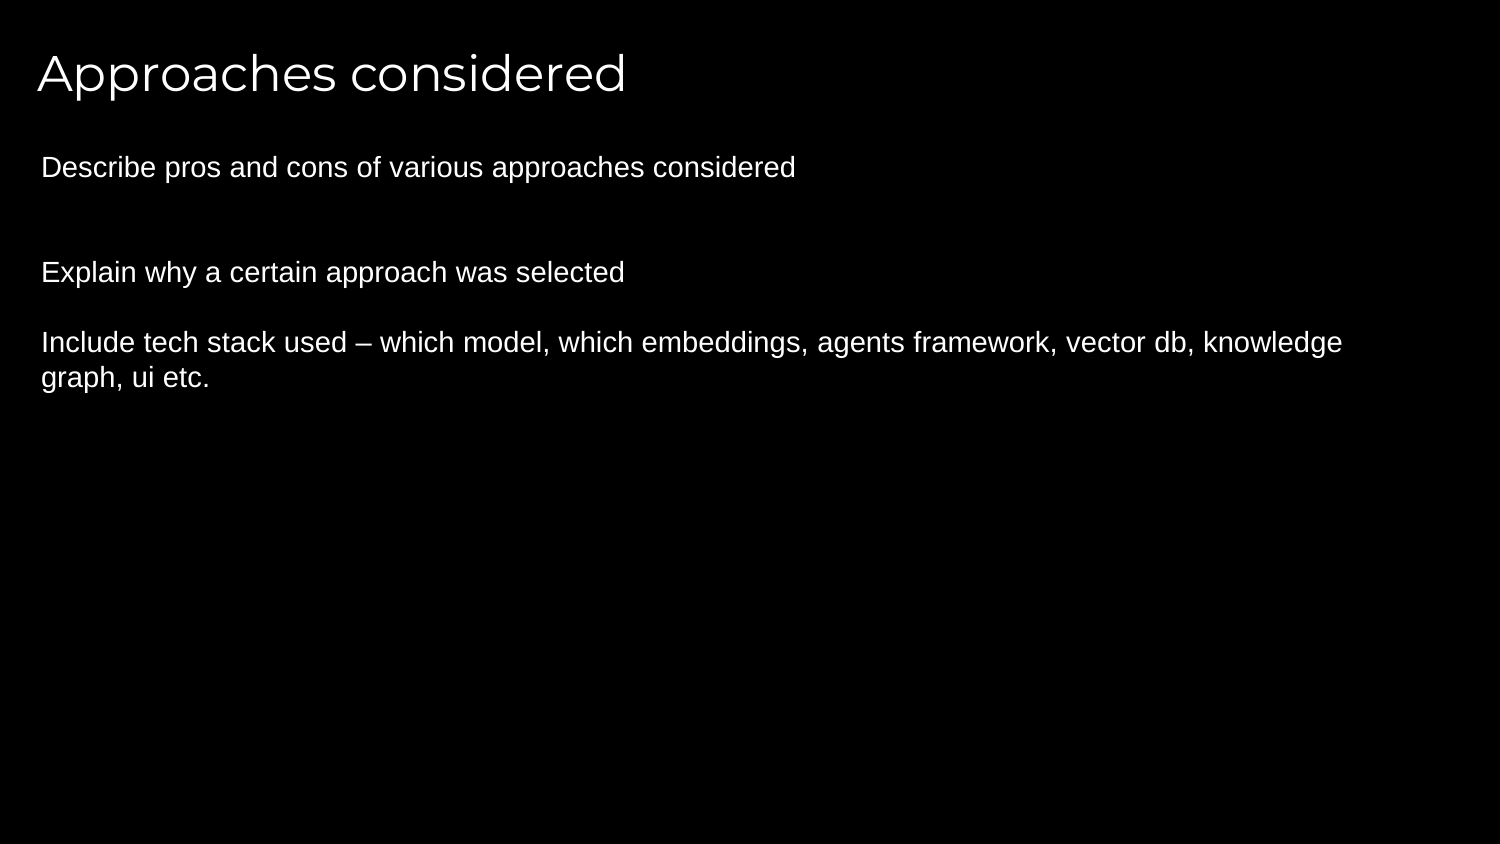

Approaches considered

Describe pros and cons of various approaches considered

Explain why a certain approach was selected

Include tech stack used – which model, which embeddings, agents framework, vector db, knowledge graph, ui etc.